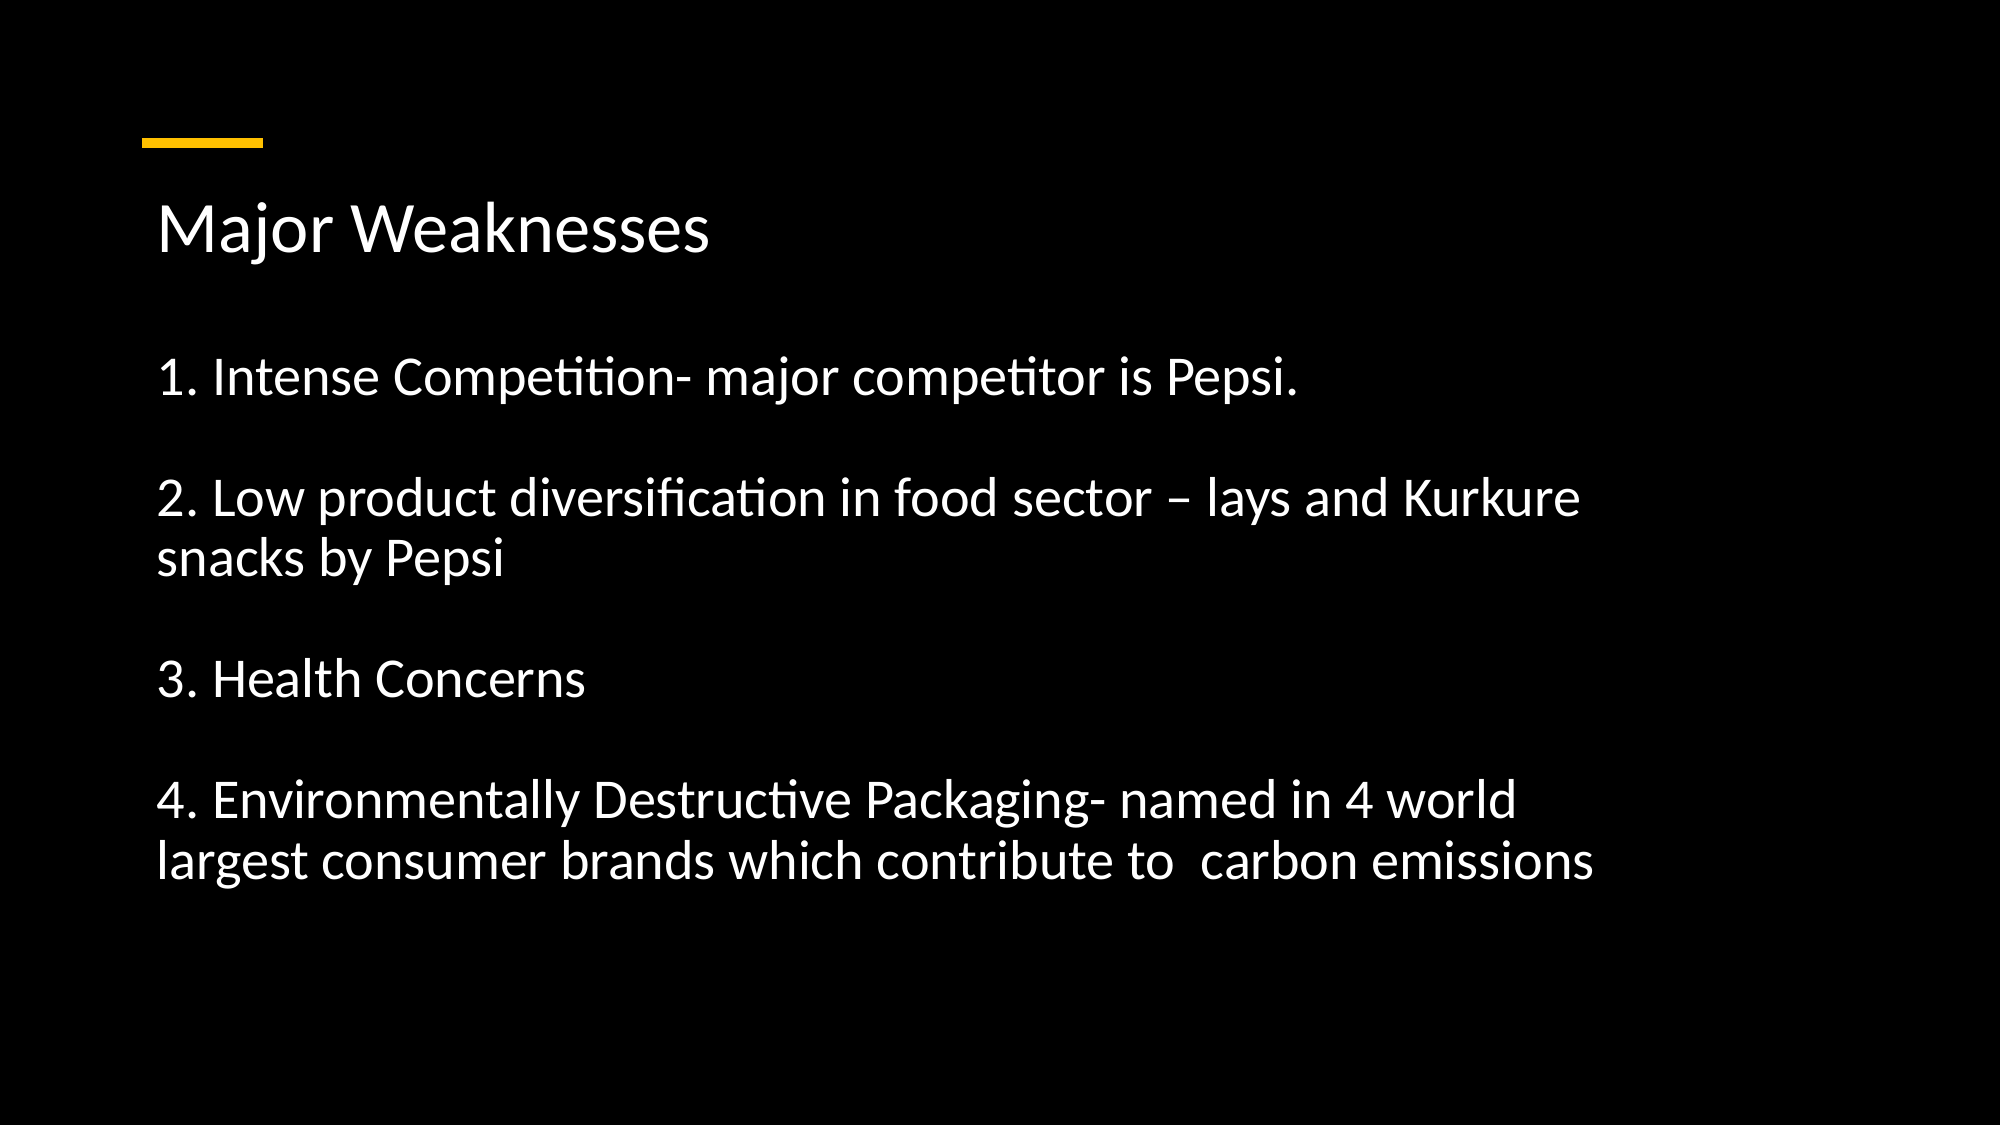

# Major Weaknesses 1. Intense Competition- major competitor is Pepsi. 2. Low product diversification in food sector – lays and Kurkure snacks by Pepsi 3. Health Concerns 4. Environmentally Destructive Packaging- named in 4 world largest consumer brands which contribute to  carbon emissions